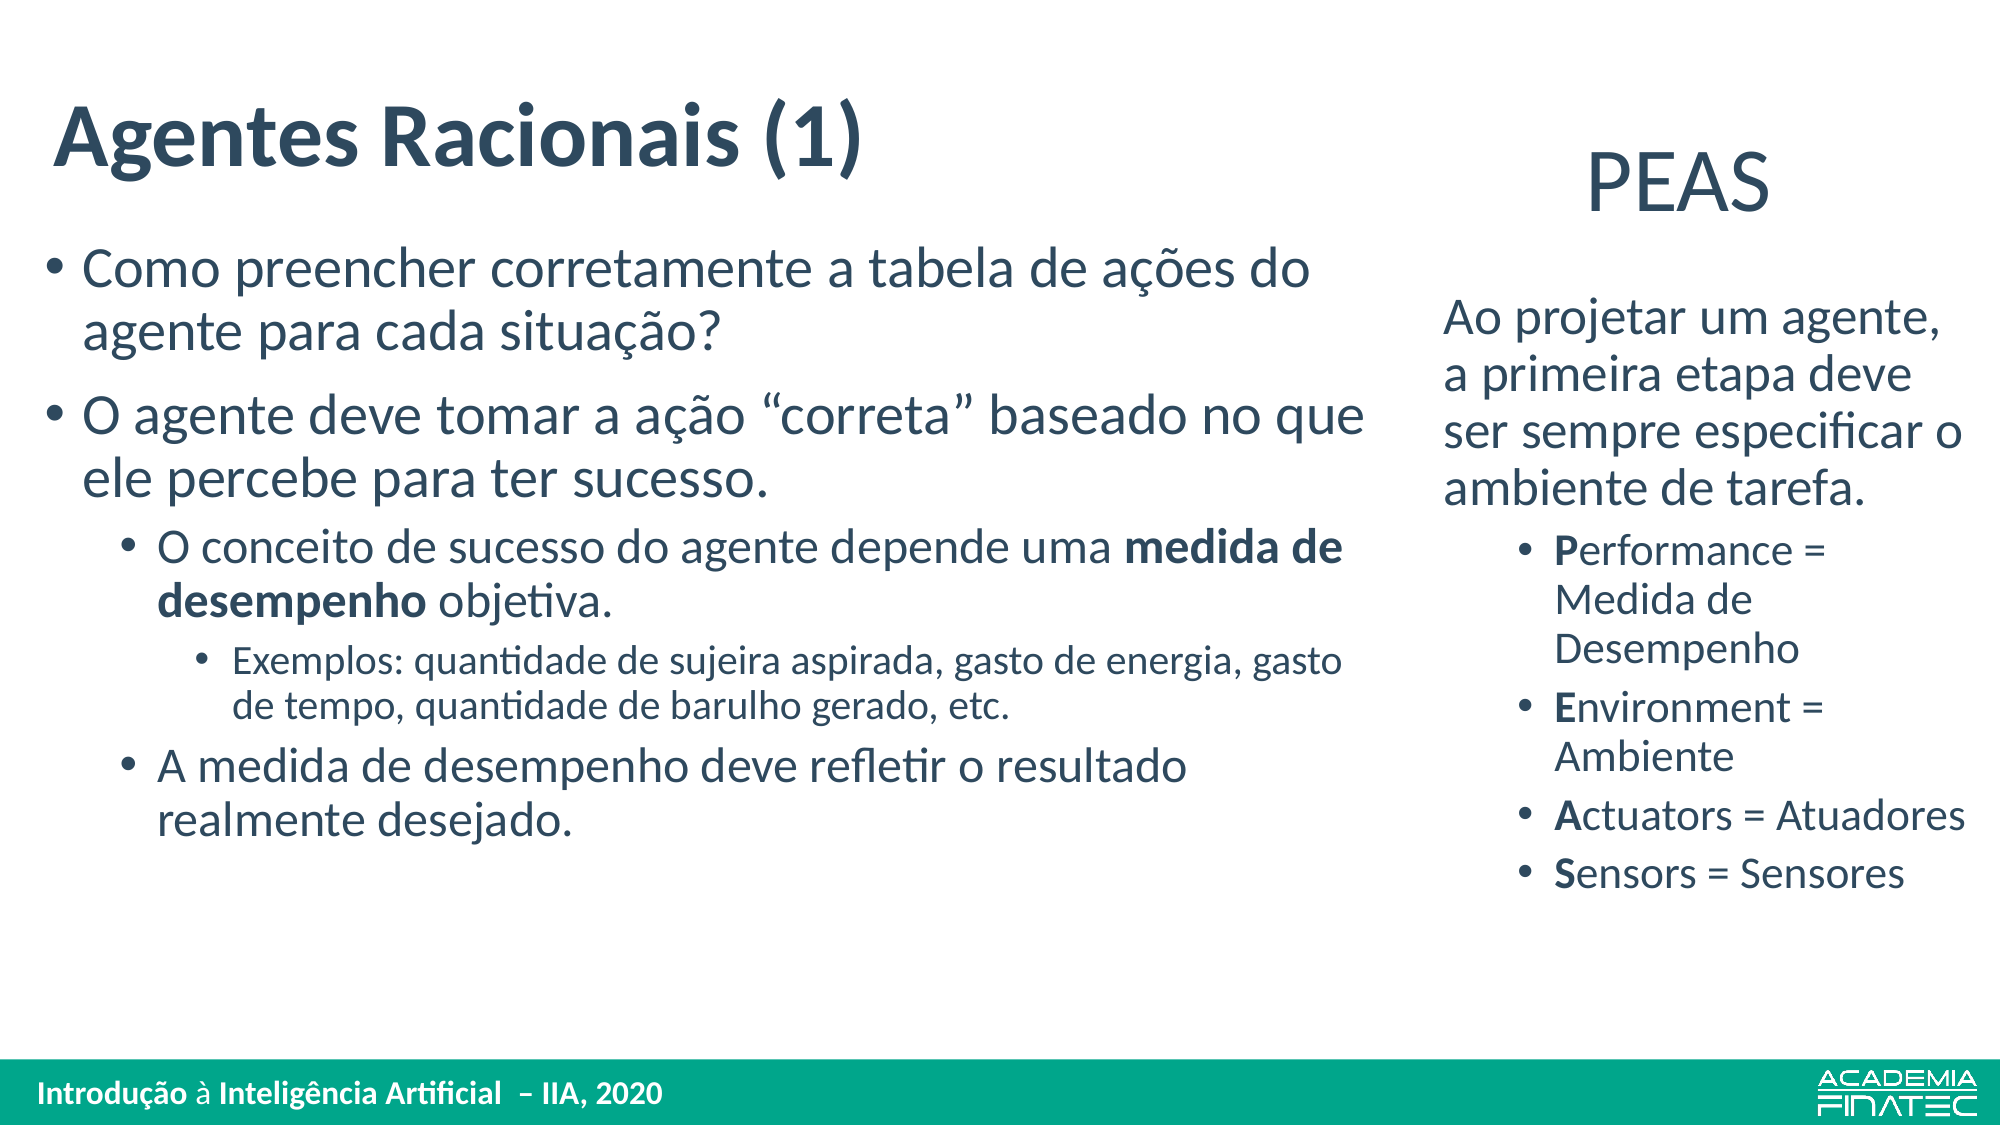

Agentes Racionais (1)
PEAS
Como preencher corretamente a tabela de ações do agente para cada situação?
O agente deve tomar a ação “correta” baseado no que ele percebe para ter sucesso.
O conceito de sucesso do agente depende uma medida de desempenho objetiva.
Exemplos: quantidade de sujeira aspirada, gasto de energia, gasto de tempo, quantidade de barulho gerado, etc.
A medida de desempenho deve refletir o resultado realmente desejado.
#
Ao projetar um agente, a primeira etapa deve ser sempre especificar o ambiente de tarefa.
Performance = Medida de Desempenho
Environment = Ambiente
Actuators = Atuadores
Sensors = Sensores
Introdução à Inteligência Artificial  – IIA, 2020